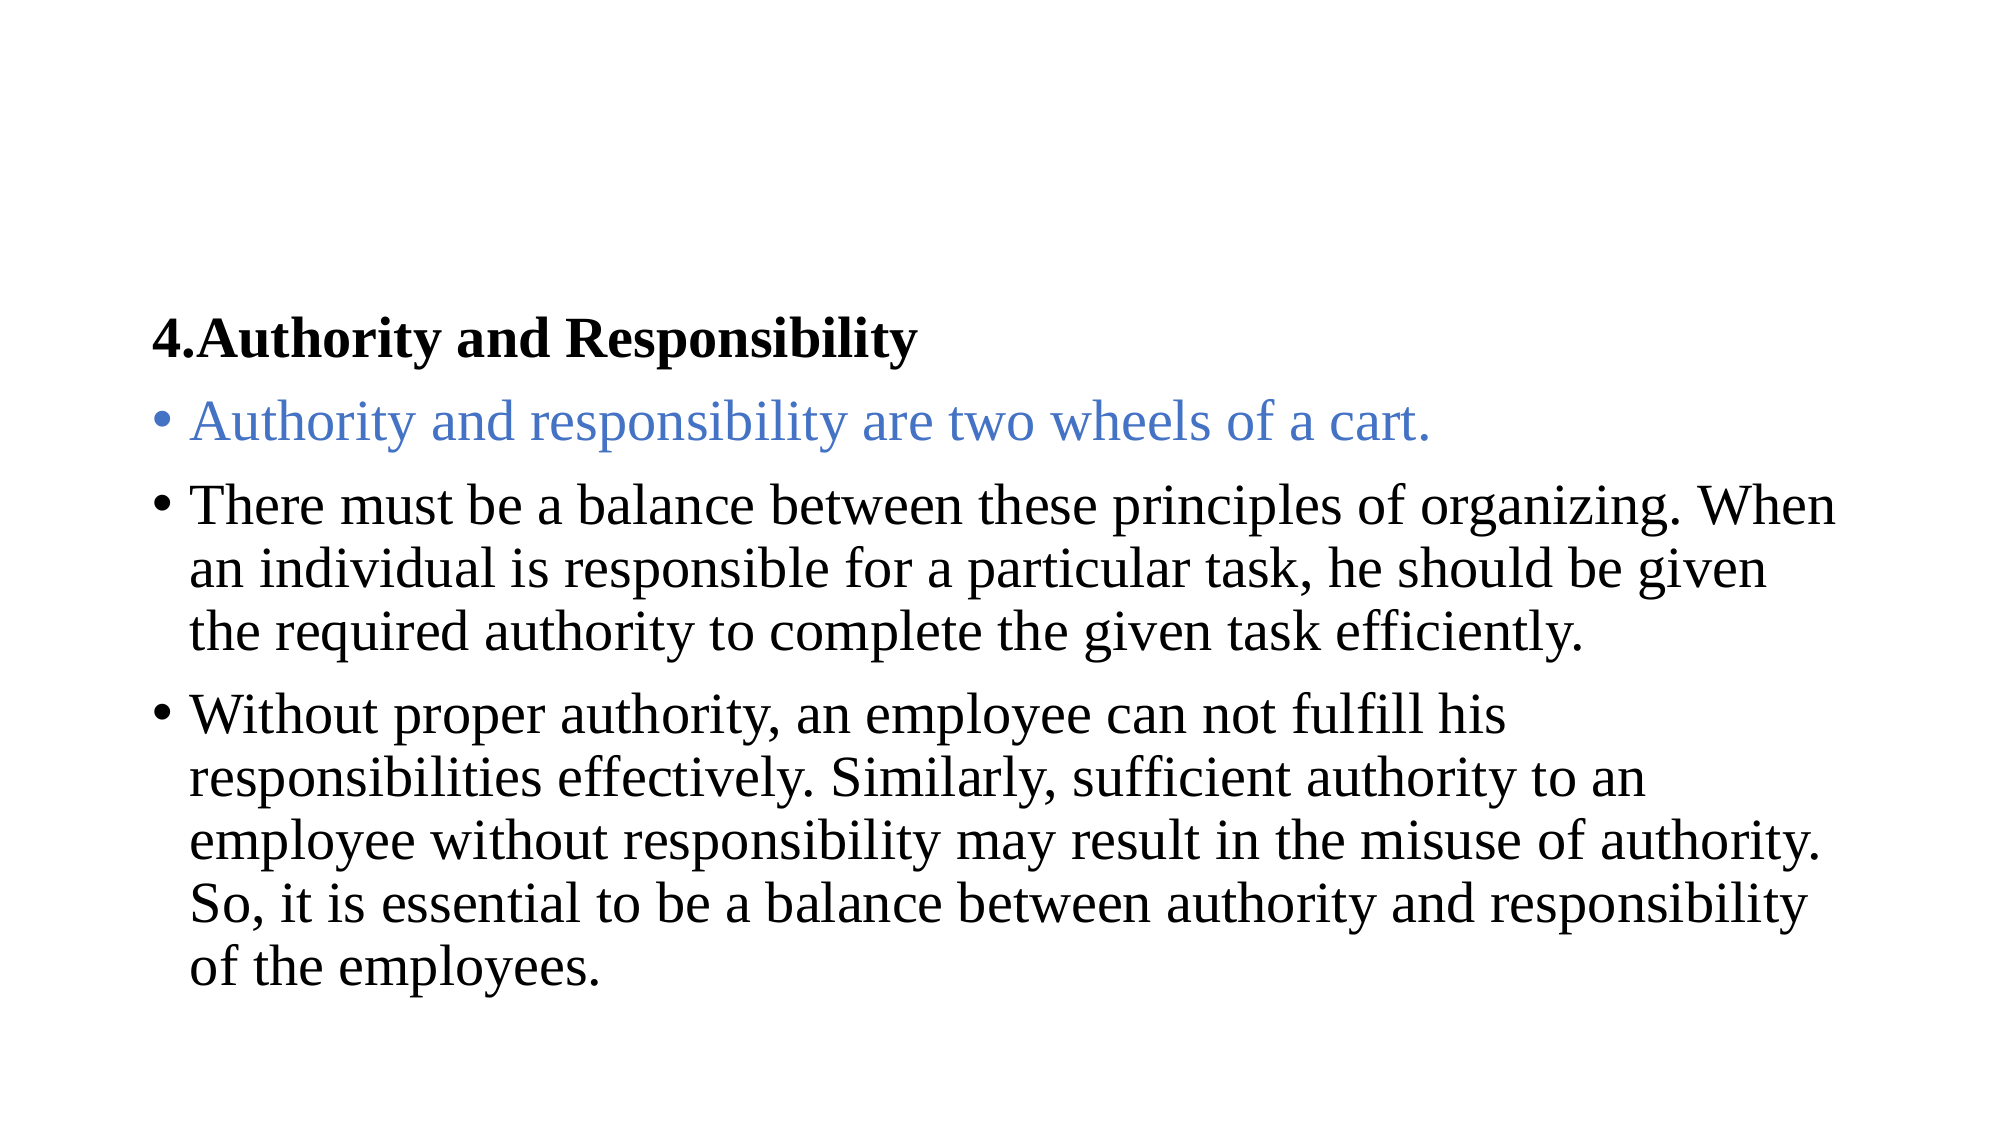

#
4.Authority and Responsibility
Authority and responsibility are two wheels of a cart.
There must be a balance between these principles of organizing. When an individual is responsible for a particular task, he should be given the required authority to complete the given task efficiently.
Without proper authority, an employee can not fulfill his responsibilities effectively. Similarly, sufficient authority to an employee without responsibility may result in the misuse of authority. So, it is essential to be a balance between authority and responsibility of the employees.